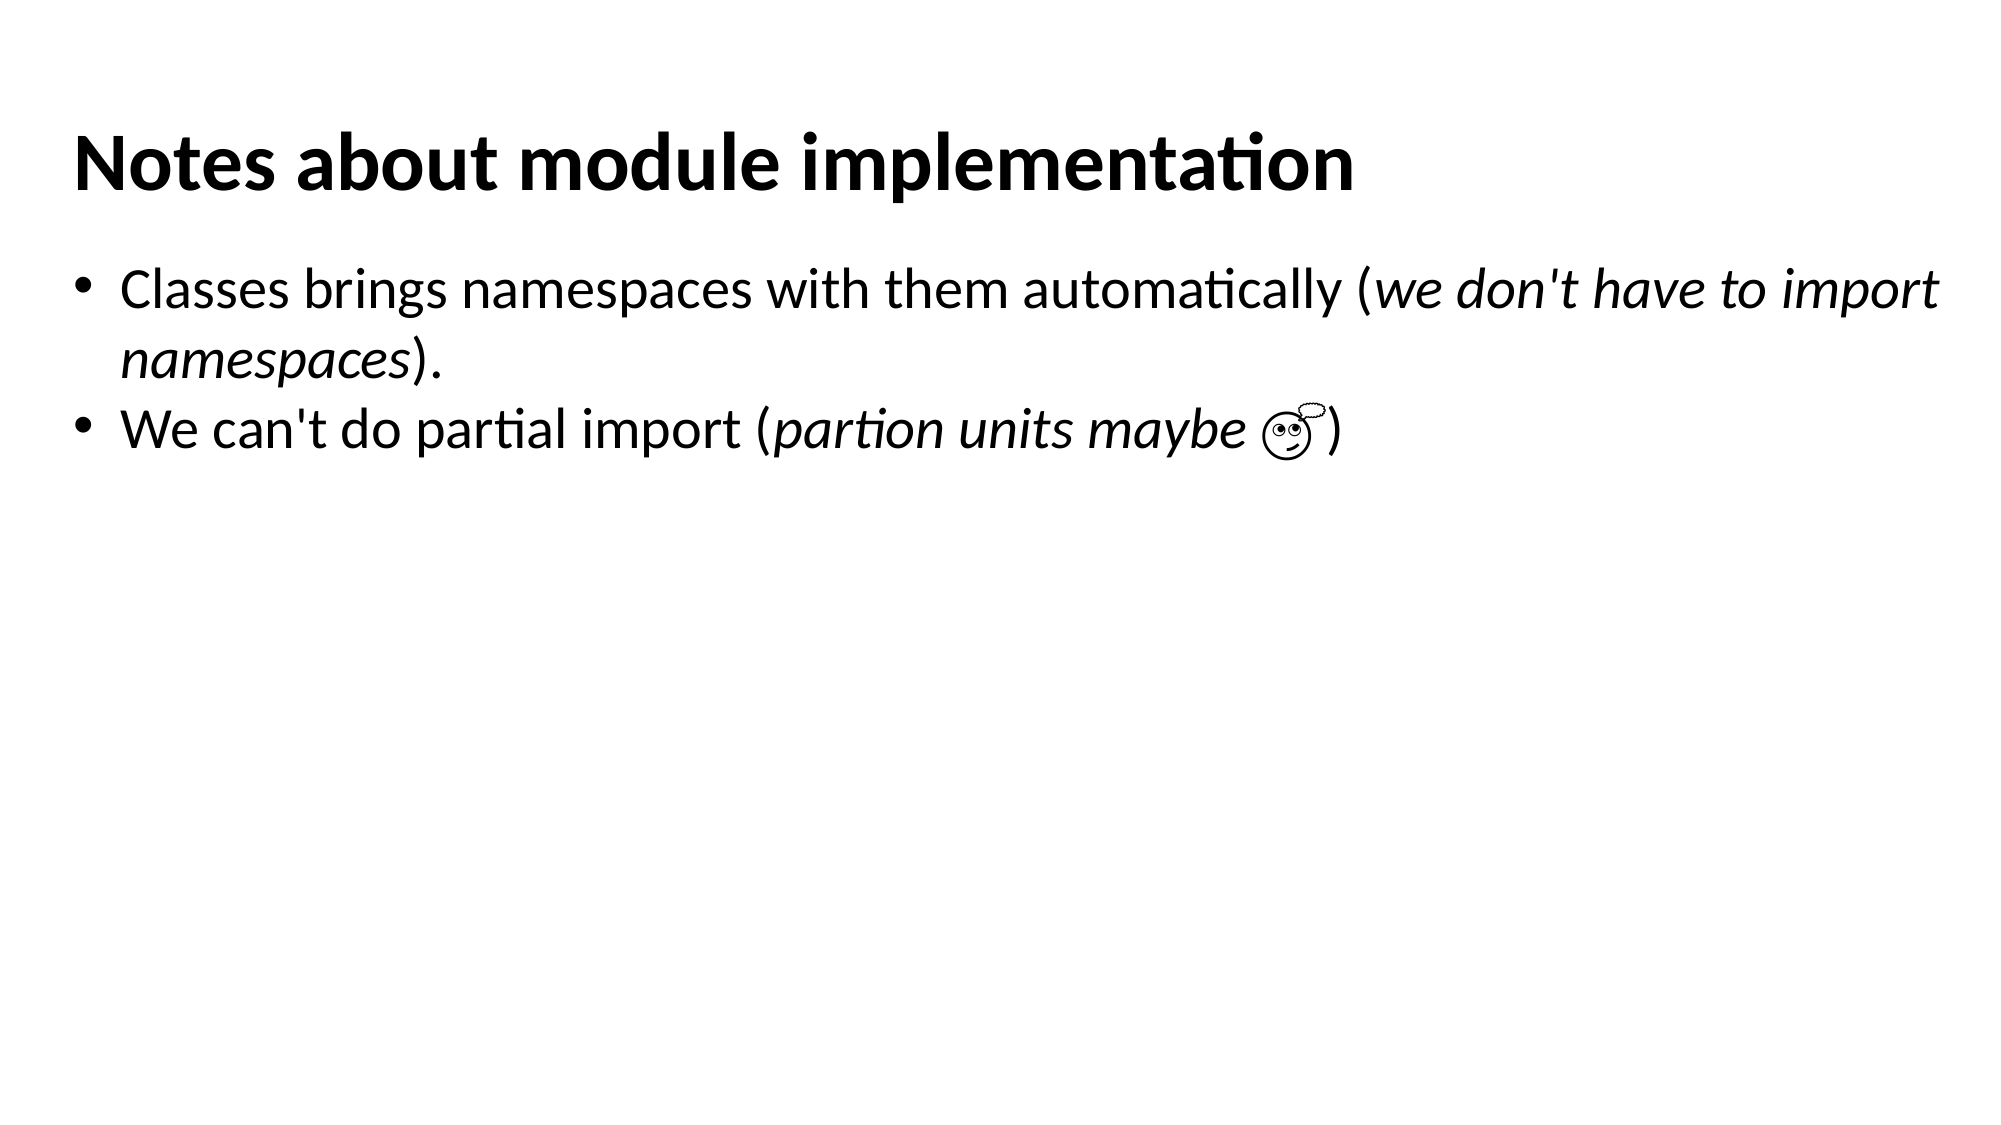

Notes about module implementation
Classes brings namespaces with them automatically (we don't have to import namespaces).
We can't do partial import (partion units maybe 🤔)